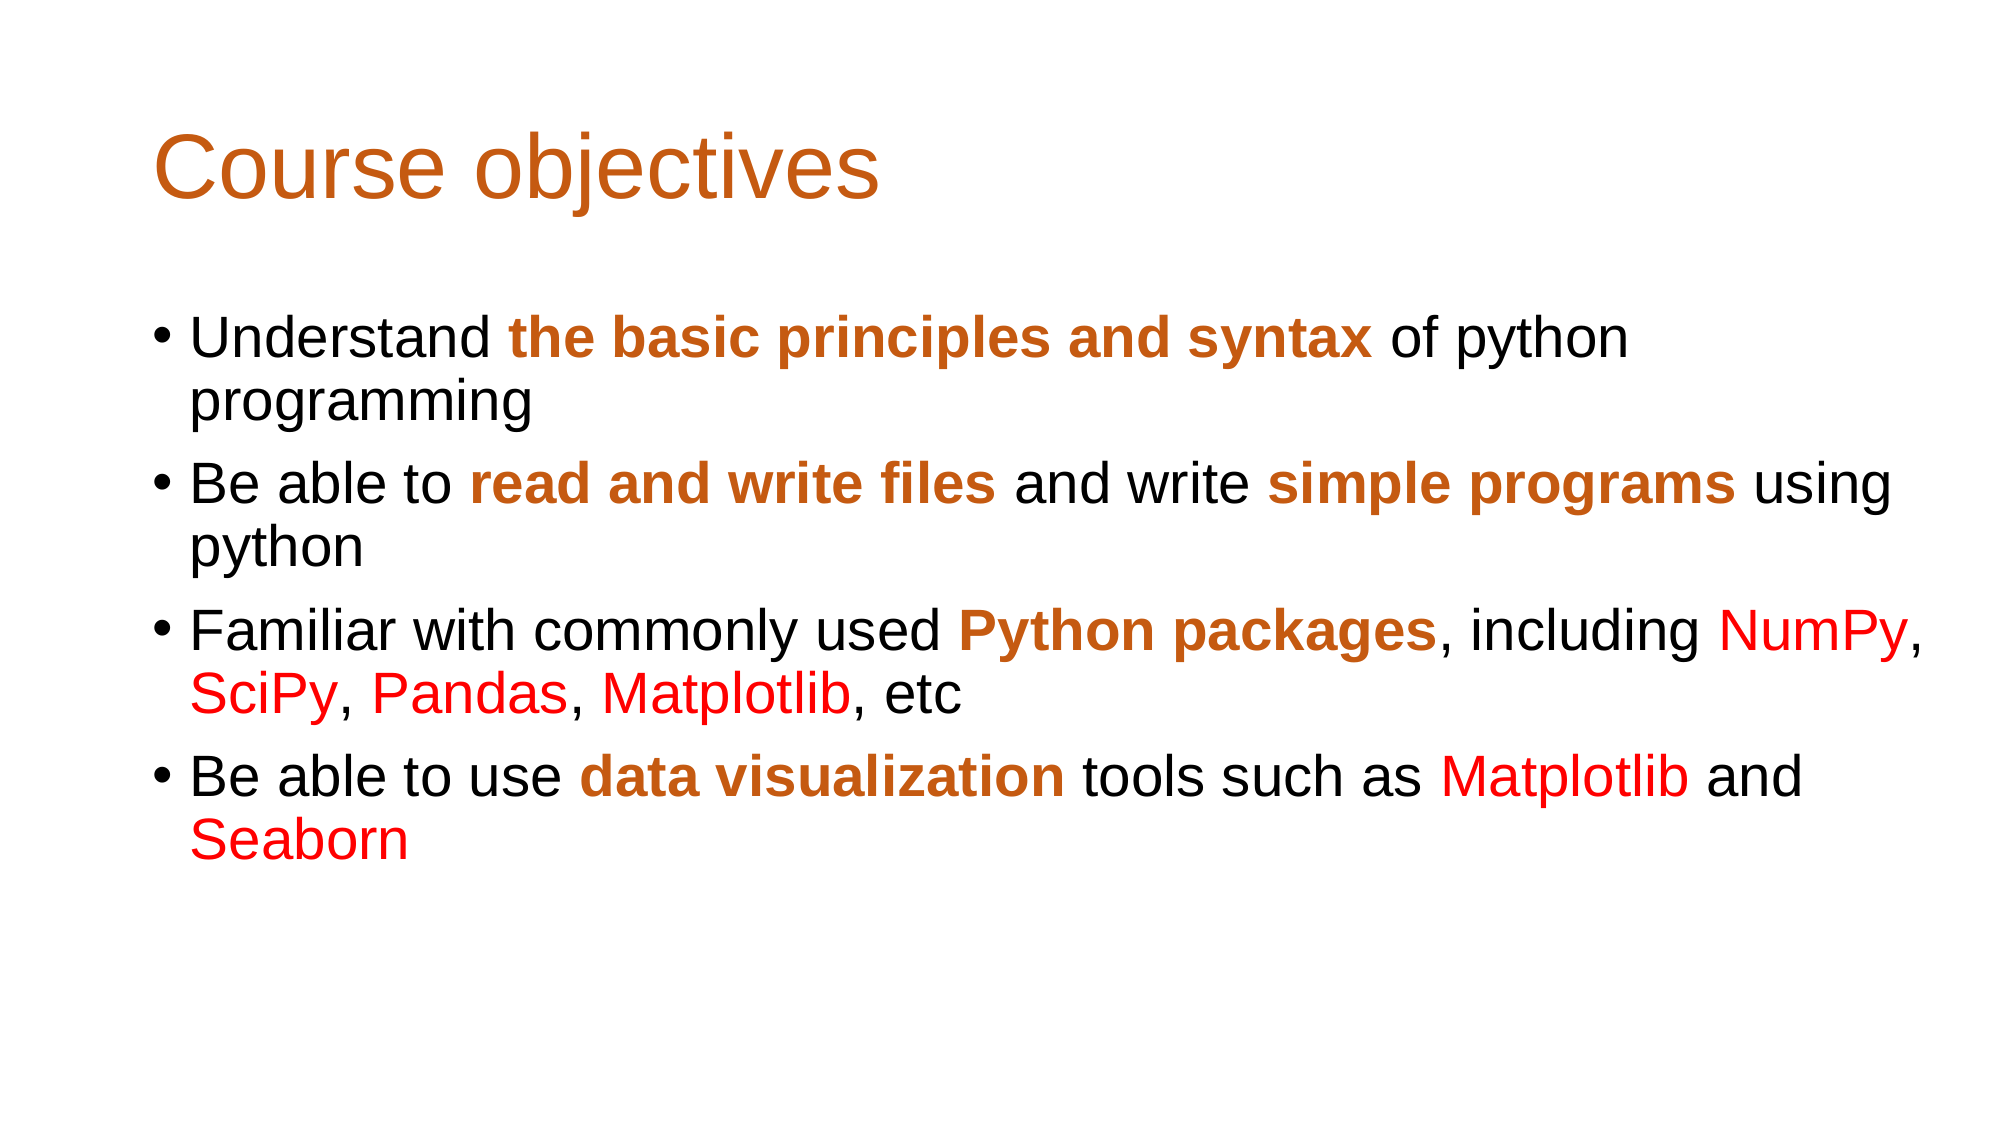

# Course objectives
Understand the basic principles and syntax of python programming
Be able to read and write files and write simple programs using python
Familiar with commonly used Python packages, including NumPy, SciPy, Pandas, Matplotlib, etc
Be able to use data visualization tools such as Matplotlib and Seaborn